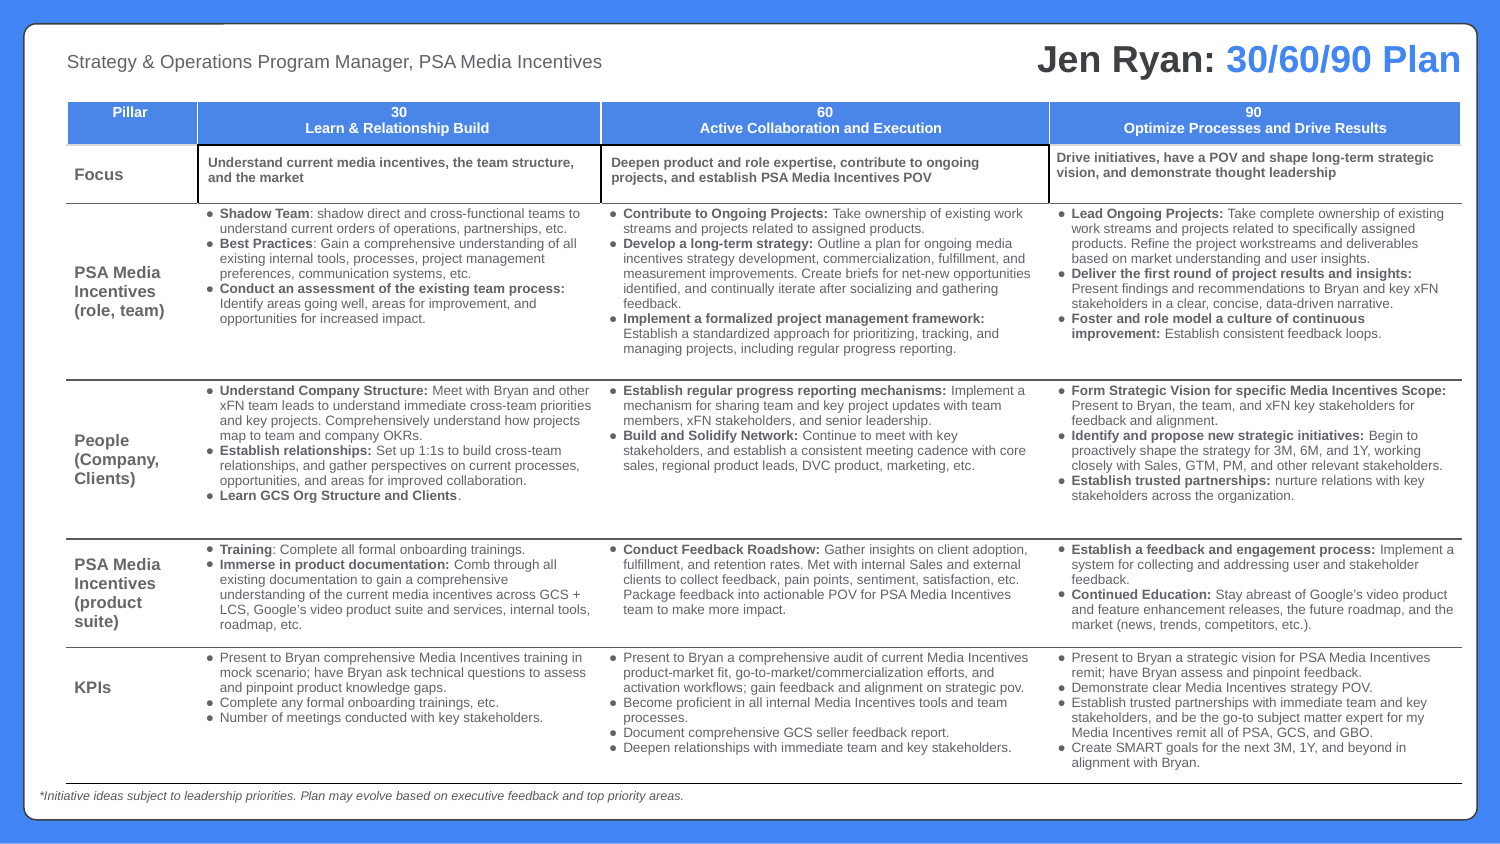

Jen Ryan: 30/60/90 Plan
Strategy & Operations Program Manager, PSA Media Incentives
| Pillar | 30 Learn & Relationship Build | 60 Active Collaboration and Execution | 90 Optimize Processes and Drive Results |
| --- | --- | --- | --- |
| Focus | Understand current media incentives, the team structure, and the market | Deepen product and role expertise, contribute to ongoing projects, and establish PSA Media Incentives POV | Drive initiatives, have a POV and shape long-term strategic vision, and demonstrate thought leadership |
| PSA Media Incentives (role, team) | Shadow Team: shadow direct and cross-functional teams to understand current orders of operations, partnerships, etc. Best Practices: Gain a comprehensive understanding of all existing internal tools, processes, project management preferences, communication systems, etc. Conduct an assessment of the existing team process: Identify areas going well, areas for improvement, and opportunities for increased impact. | Contribute to Ongoing Projects: Take ownership of existing work streams and projects related to assigned products. Develop a long-term strategy: Outline a plan for ongoing media incentives strategy development, commercialization, fulfillment, and measurement improvements. Create briefs for net-new opportunities identified, and continually iterate after socializing and gathering feedback. Implement a formalized project management framework: Establish a standardized approach for prioritizing, tracking, and managing projects, including regular progress reporting. | Lead Ongoing Projects: Take complete ownership of existing work streams and projects related to specifically assigned products. Refine the project workstreams and deliverables based on market understanding and user insights. Deliver the first round of project results and insights: Present findings and recommendations to Bryan and key xFN stakeholders in a clear, concise, data-driven narrative. Foster and role model a culture of continuous improvement: Establish consistent feedback loops. |
| People (Company, Clients) | Understand Company Structure: Meet with Bryan and other xFN team leads to understand immediate cross-team priorities and key projects. Comprehensively understand how projects map to team and company OKRs. Establish relationships: Set up 1:1s to build cross-team relationships, and gather perspectives on current processes, opportunities, and areas for improved collaboration. Learn GCS Org Structure and Clients. | Establish regular progress reporting mechanisms: Implement a mechanism for sharing team and key project updates with team members, xFN stakeholders, and senior leadership. Build and Solidify Network: Continue to meet with key stakeholders, and establish a consistent meeting cadence with core sales, regional product leads, DVC product, marketing, etc. | Form Strategic Vision for specific Media Incentives Scope: Present to Bryan, the team, and xFN key stakeholders for feedback and alignment. Identify and propose new strategic initiatives: Begin to proactively shape the strategy for 3M, 6M, and 1Y, working closely with Sales, GTM, PM, and other relevant stakeholders. Establish trusted partnerships: nurture relations with key stakeholders across the organization. |
| PSA Media Incentives (product suite) | Training: Complete all formal onboarding trainings. Immerse in product documentation: Comb through all existing documentation to gain a comprehensive understanding of the current media incentives across GCS + LCS, Google’s video product suite and services, internal tools, roadmap, etc. | Conduct Feedback Roadshow: Gather insights on client adoption, fulfillment, and retention rates. Met with internal Sales and external clients to collect feedback, pain points, sentiment, satisfaction, etc. Package feedback into actionable POV for PSA Media Incentives team to make more impact. | Establish a feedback and engagement process: Implement a system for collecting and addressing user and stakeholder feedback. Continued Education: Stay abreast of Google’s video product and feature enhancement releases, the future roadmap, and the market (news, trends, competitors, etc.). |
| KPIs | Present to Bryan comprehensive Media Incentives training in mock scenario; have Bryan ask technical questions to assess and pinpoint product knowledge gaps. Complete any formal onboarding trainings, etc. Number of meetings conducted with key stakeholders. | Present to Bryan a comprehensive audit of current Media Incentives product-market fit, go-to-market/commercialization efforts, and activation workflows; gain feedback and alignment on strategic pov. Become proficient in all internal Media Incentives tools and team processes. Document comprehensive GCS seller feedback report. Deepen relationships with immediate team and key stakeholders. | Present to Bryan a strategic vision for PSA Media Incentives remit; have Bryan assess and pinpoint feedback. Demonstrate clear Media Incentives strategy POV. Establish trusted partnerships with immediate team and key stakeholders, and be the go-to subject matter expert for my Media Incentives remit all of PSA, GCS, and GBO. Create SMART goals for the next 3M, 1Y, and beyond in alignment with Bryan. |
|  |  |  |  |
|  |  |  |  |
*Initiative ideas subject to leadership priorities. Plan may evolve based on executive feedback and top priority areas.